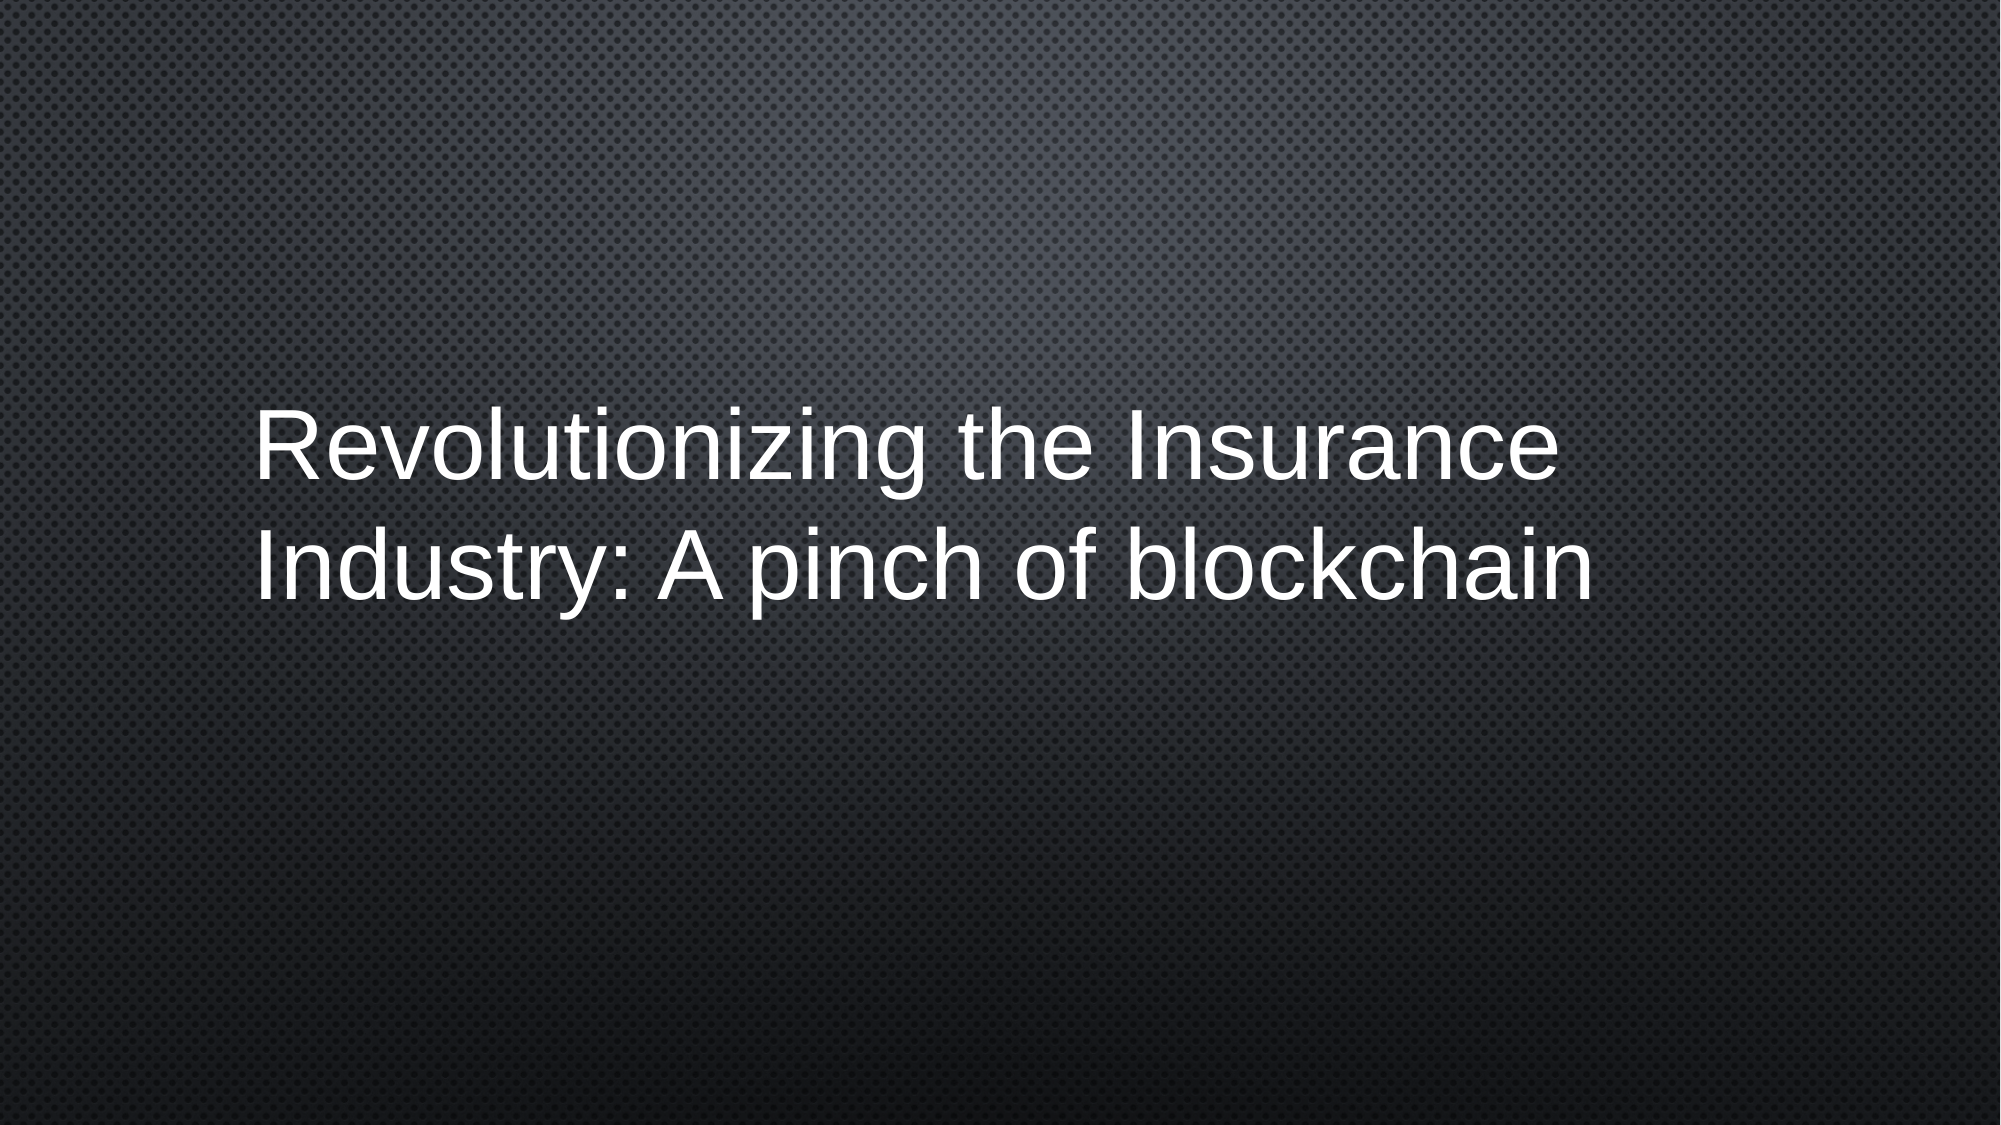

Revolutionizing the Insurance Industry: A pinch of blockchain